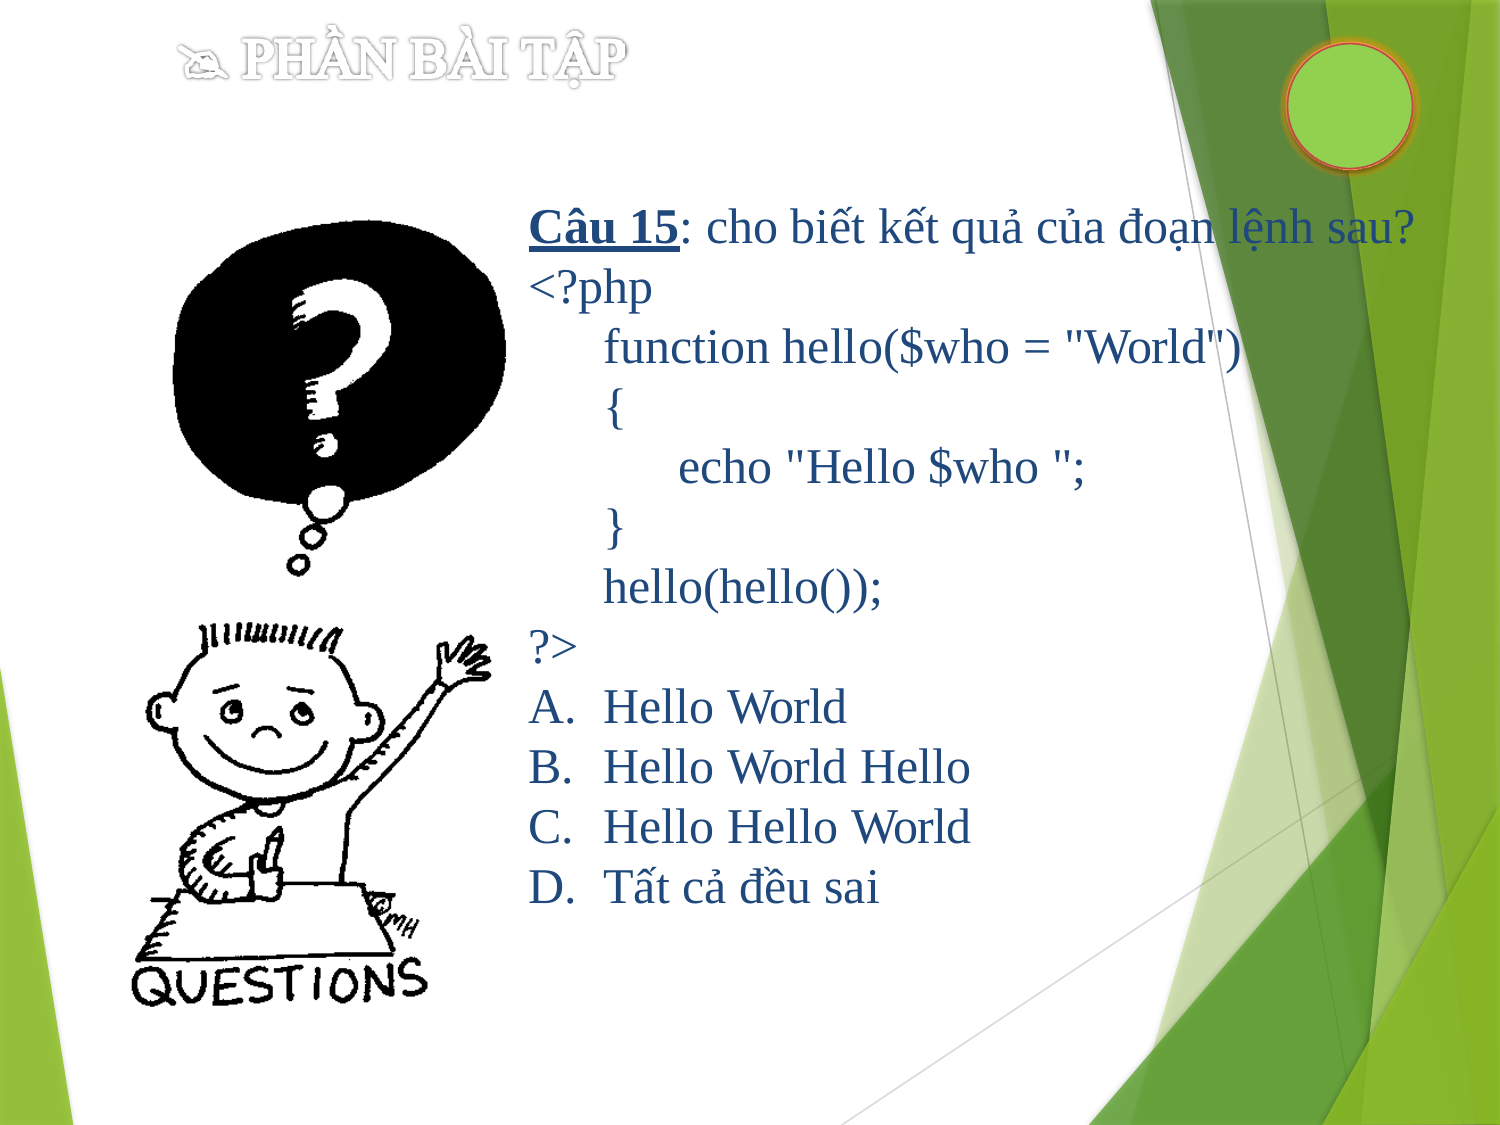

Câu 15: cho biết kết quả của đoạn lệnh sau?
<?php
function hello($who = "World")
{
echo "Hello $who ";
}
hello(hello());
?>
Hello World
Hello World Hello
Hello Hello World
Tất cả đều sai